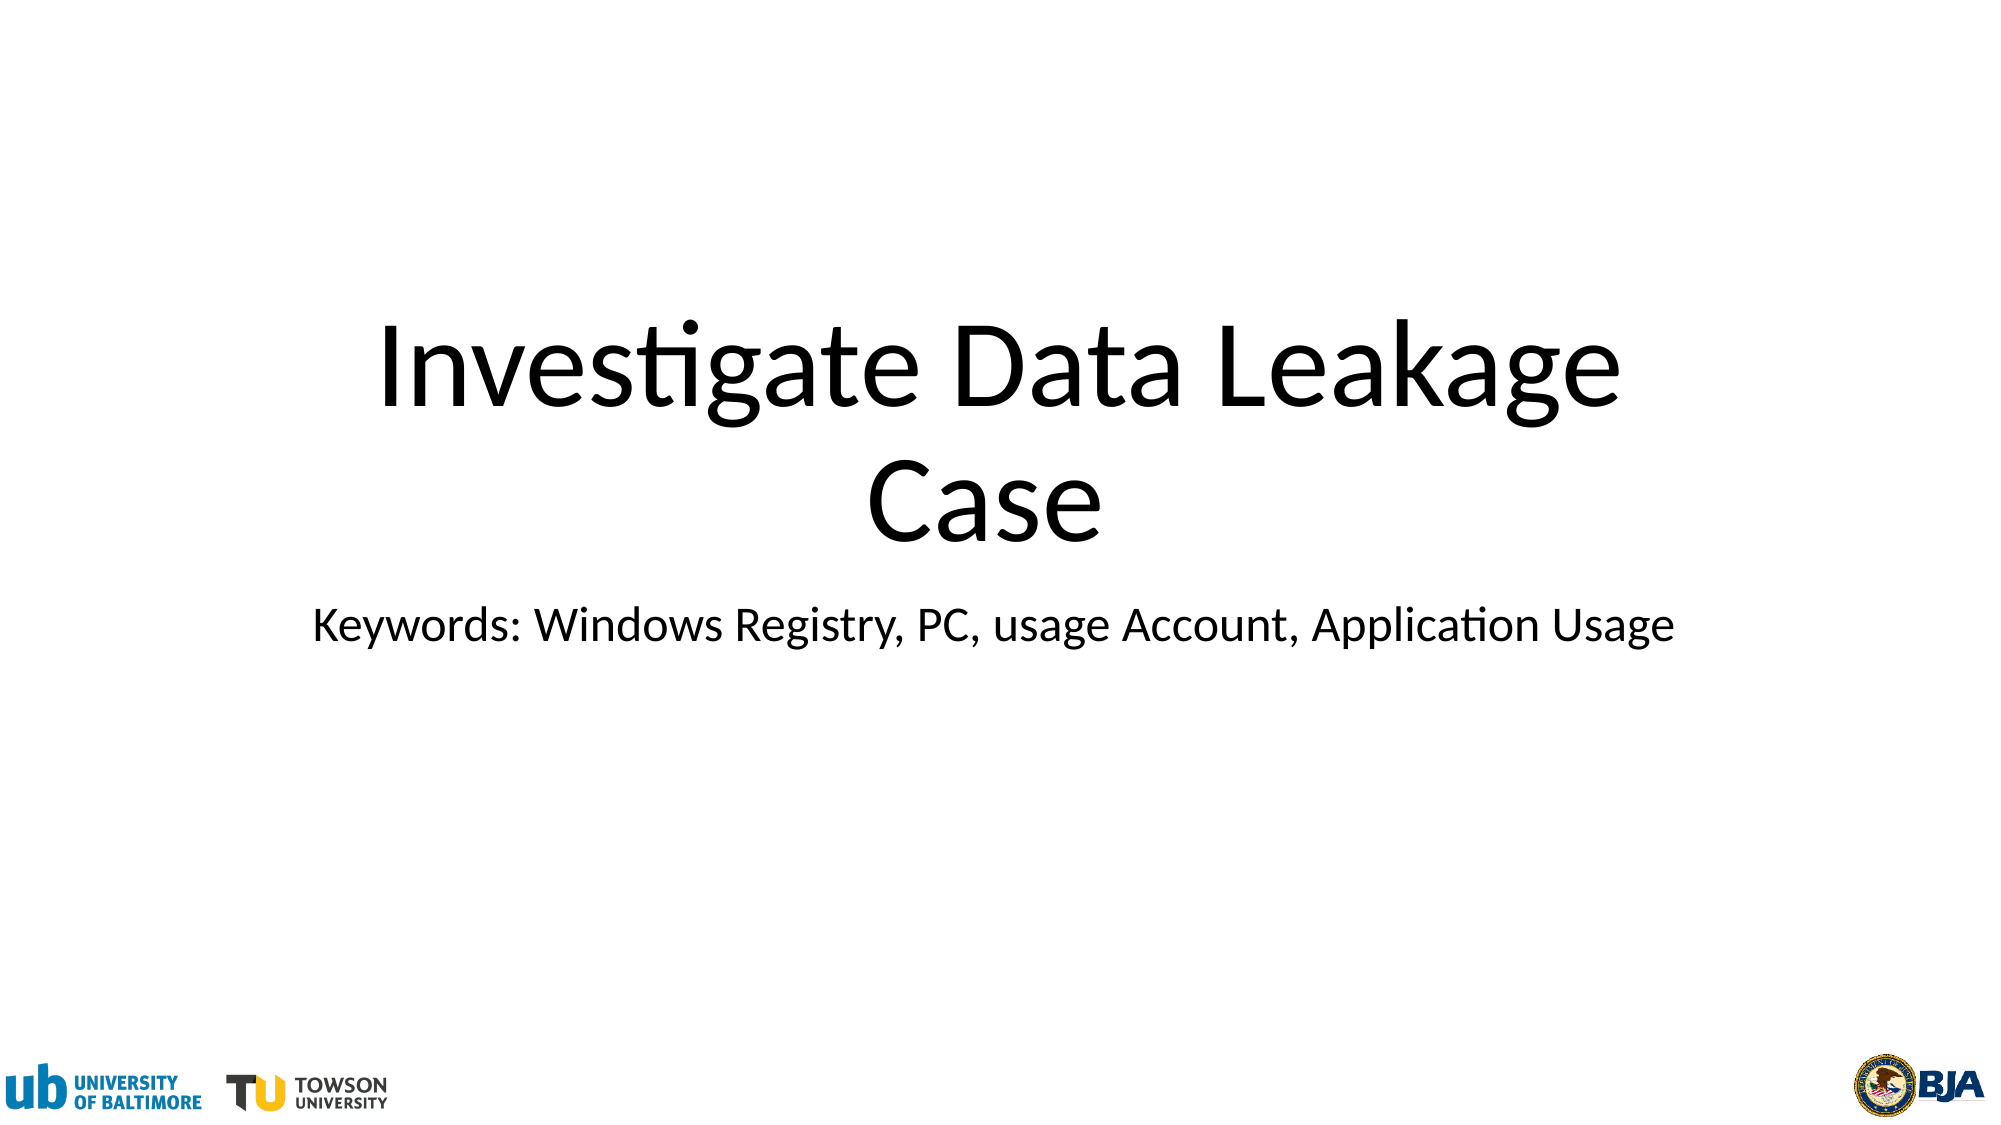

# Investigate Data Leakage Case
Keywords: Windows Registry, PC, usage Account, Application Usage